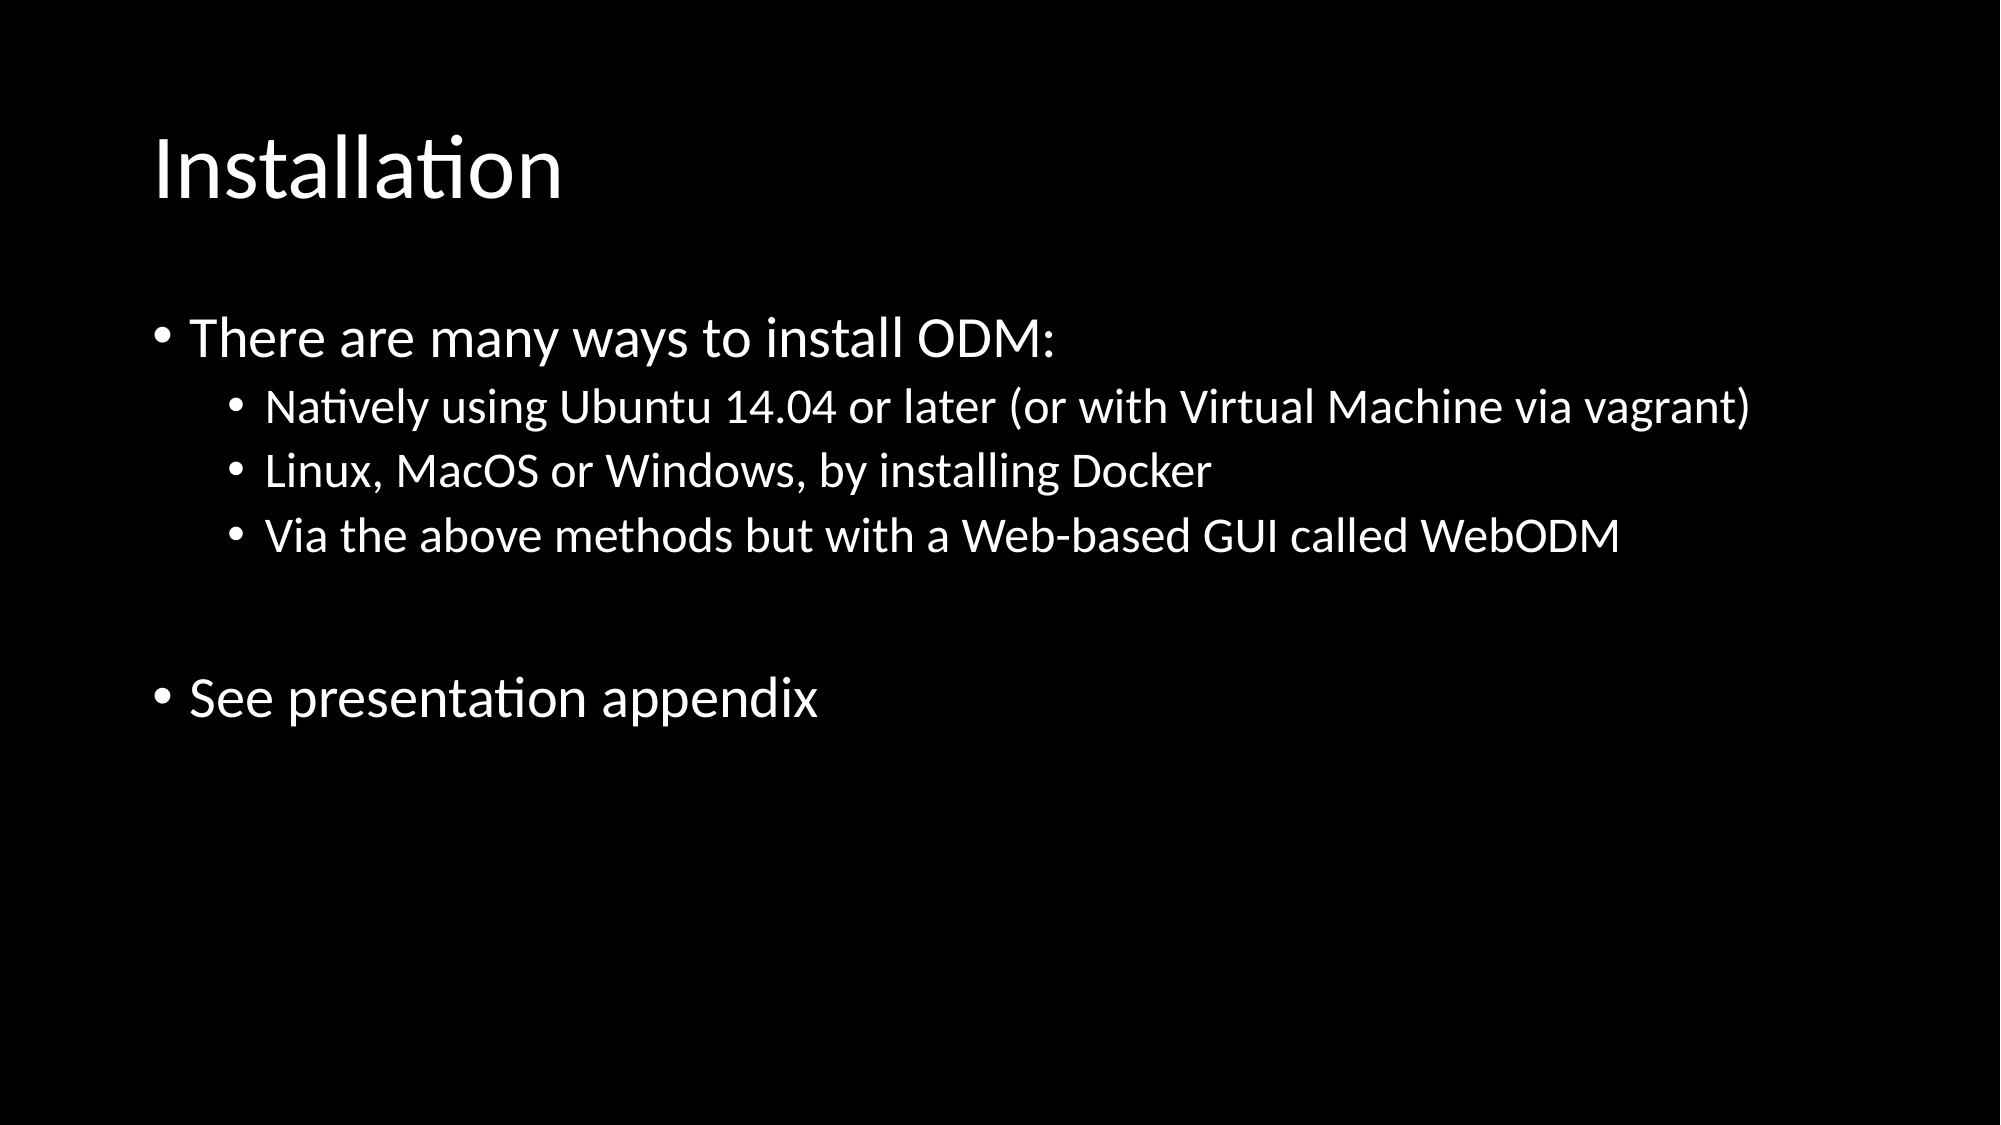

# Installation
There are many ways to install ODM:
Natively using Ubuntu 14.04 or later (or with Virtual Machine via vagrant)
Linux, MacOS or Windows, by installing Docker
Via the above methods but with a Web-based GUI called WebODM

See presentation appendix